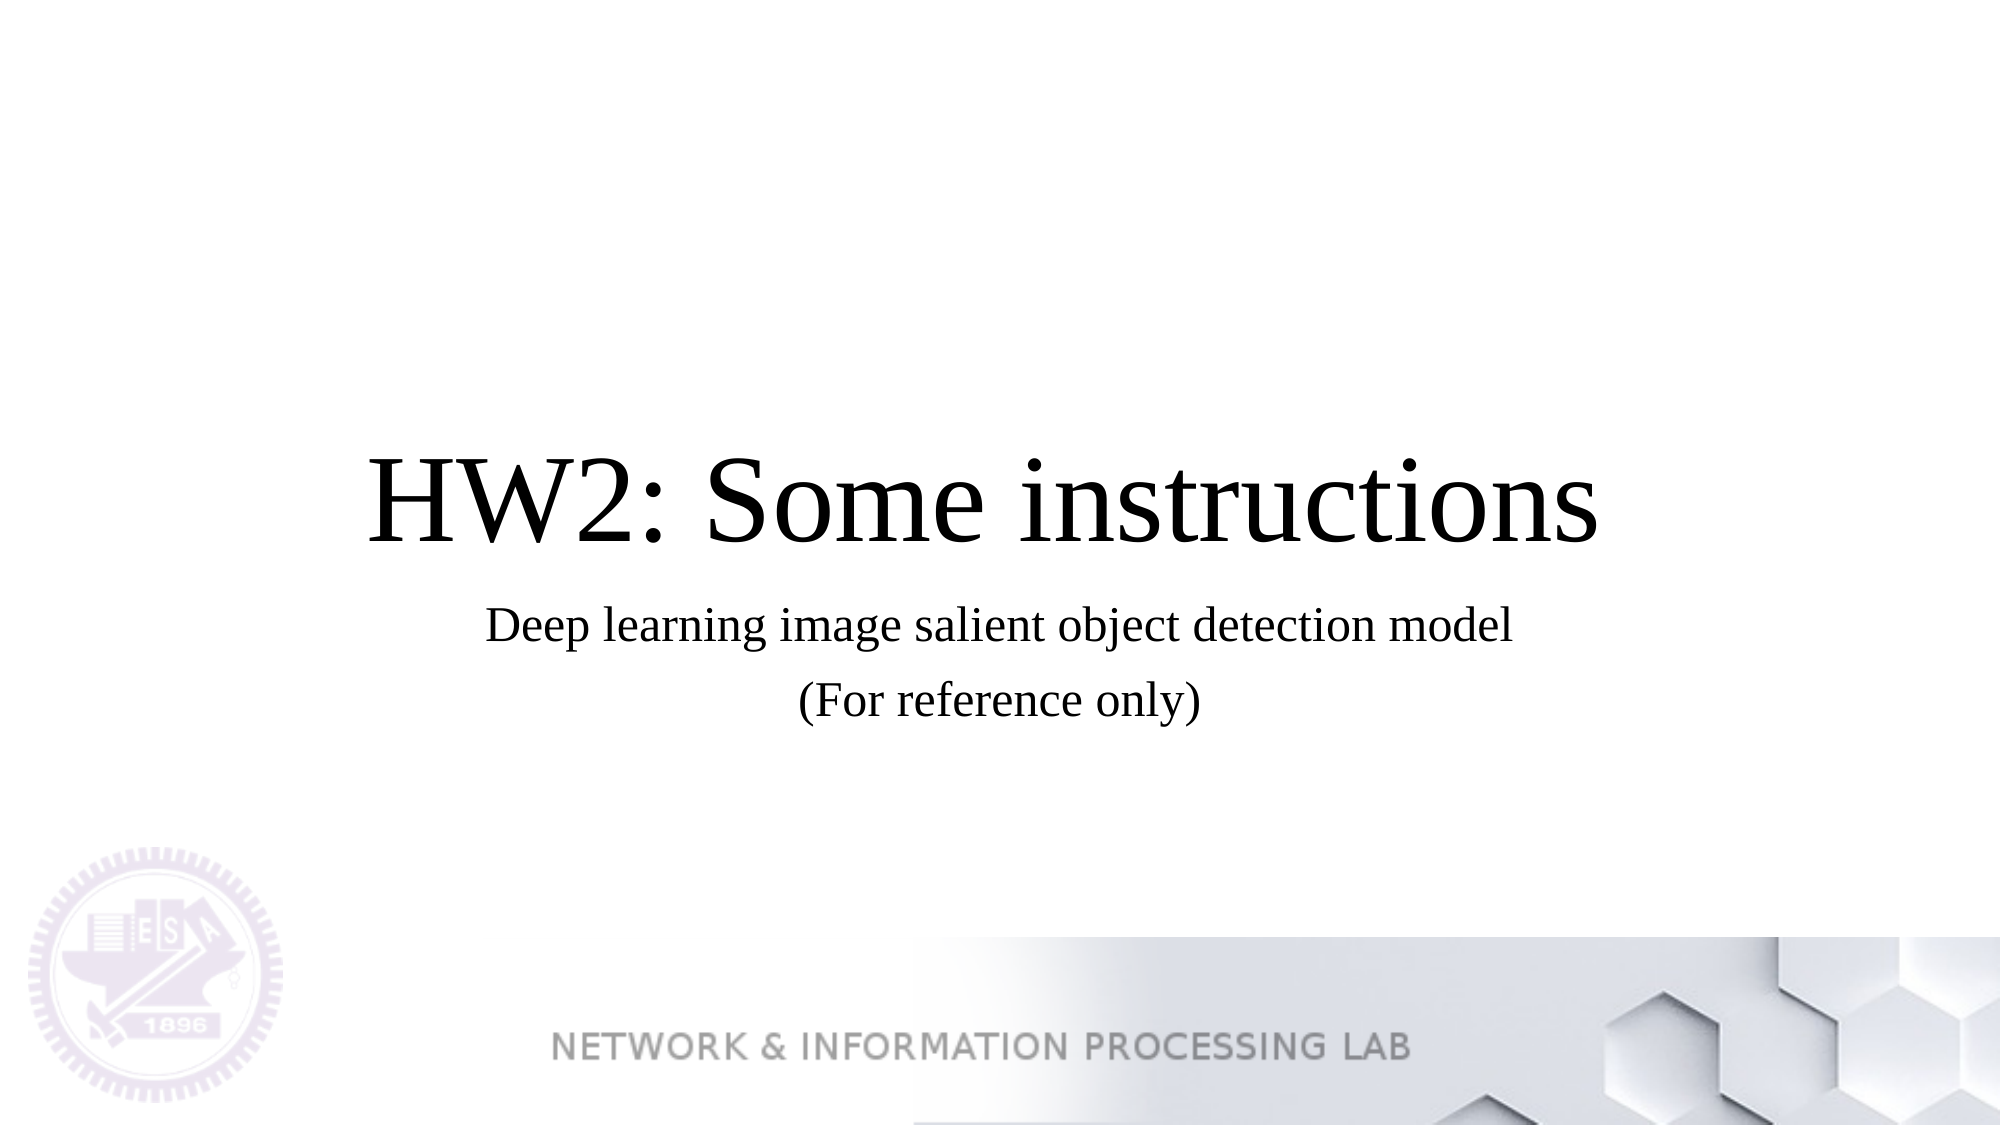

# HW2: Some instructions
Deep learning image salient object detection model
(For reference only)